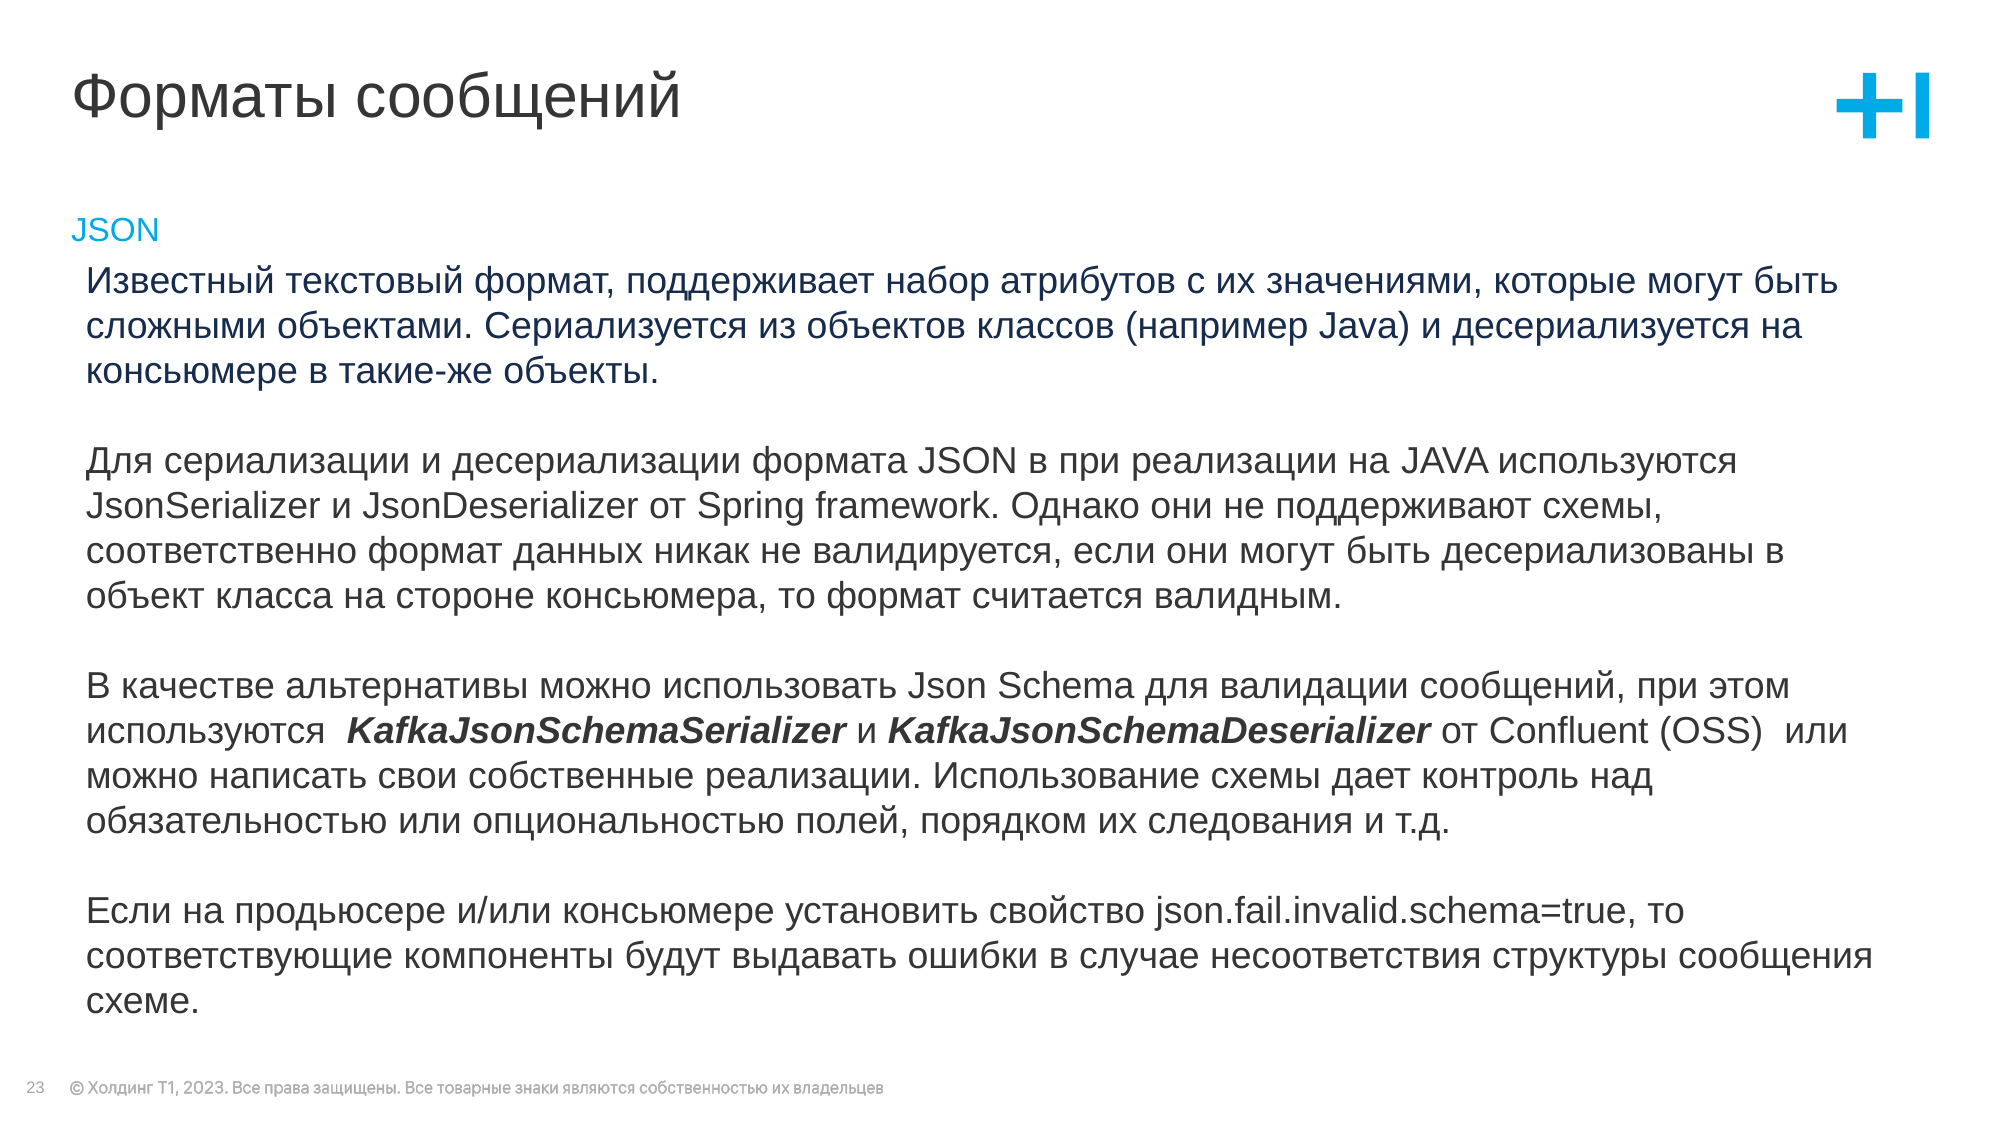

# Форматы сообщений
JSON
Известный текстовый формат, поддерживает набор атрибутов с их значениями, которые могут быть сложными объектами. Сериализуется из объектов классов (например Java) и десериализуется на консьюмере в такие-же объекты.

Для сериализации и десериализации формата JSON в при реализации на JAVA используются JsonSerializer и JsonDeserializer от Spring framework. Однако они не поддерживают схемы, соответственно формат данных никак не валидируется, если они могут быть десериализованы в объект класса на стороне консьюмера, то формат считается валидным.

В качестве альтернативы можно использовать Json Schema для валидации сообщений, при этом используются  KafkaJsonSchemaSerializer и KafkaJsonSchemaDeserializer от Confluent (OSS)  или можно написать свои собственные реализации. Использование схемы дает контроль над обязательностью или опциональностью полей, порядком их следования и т.д.

Если на продьюсере и/или консьюмере установить свойство json.fail.invalid.schema=true, то соответствующие компоненты будут выдавать ошибки в случае несоответствия структуры сообщения схеме.